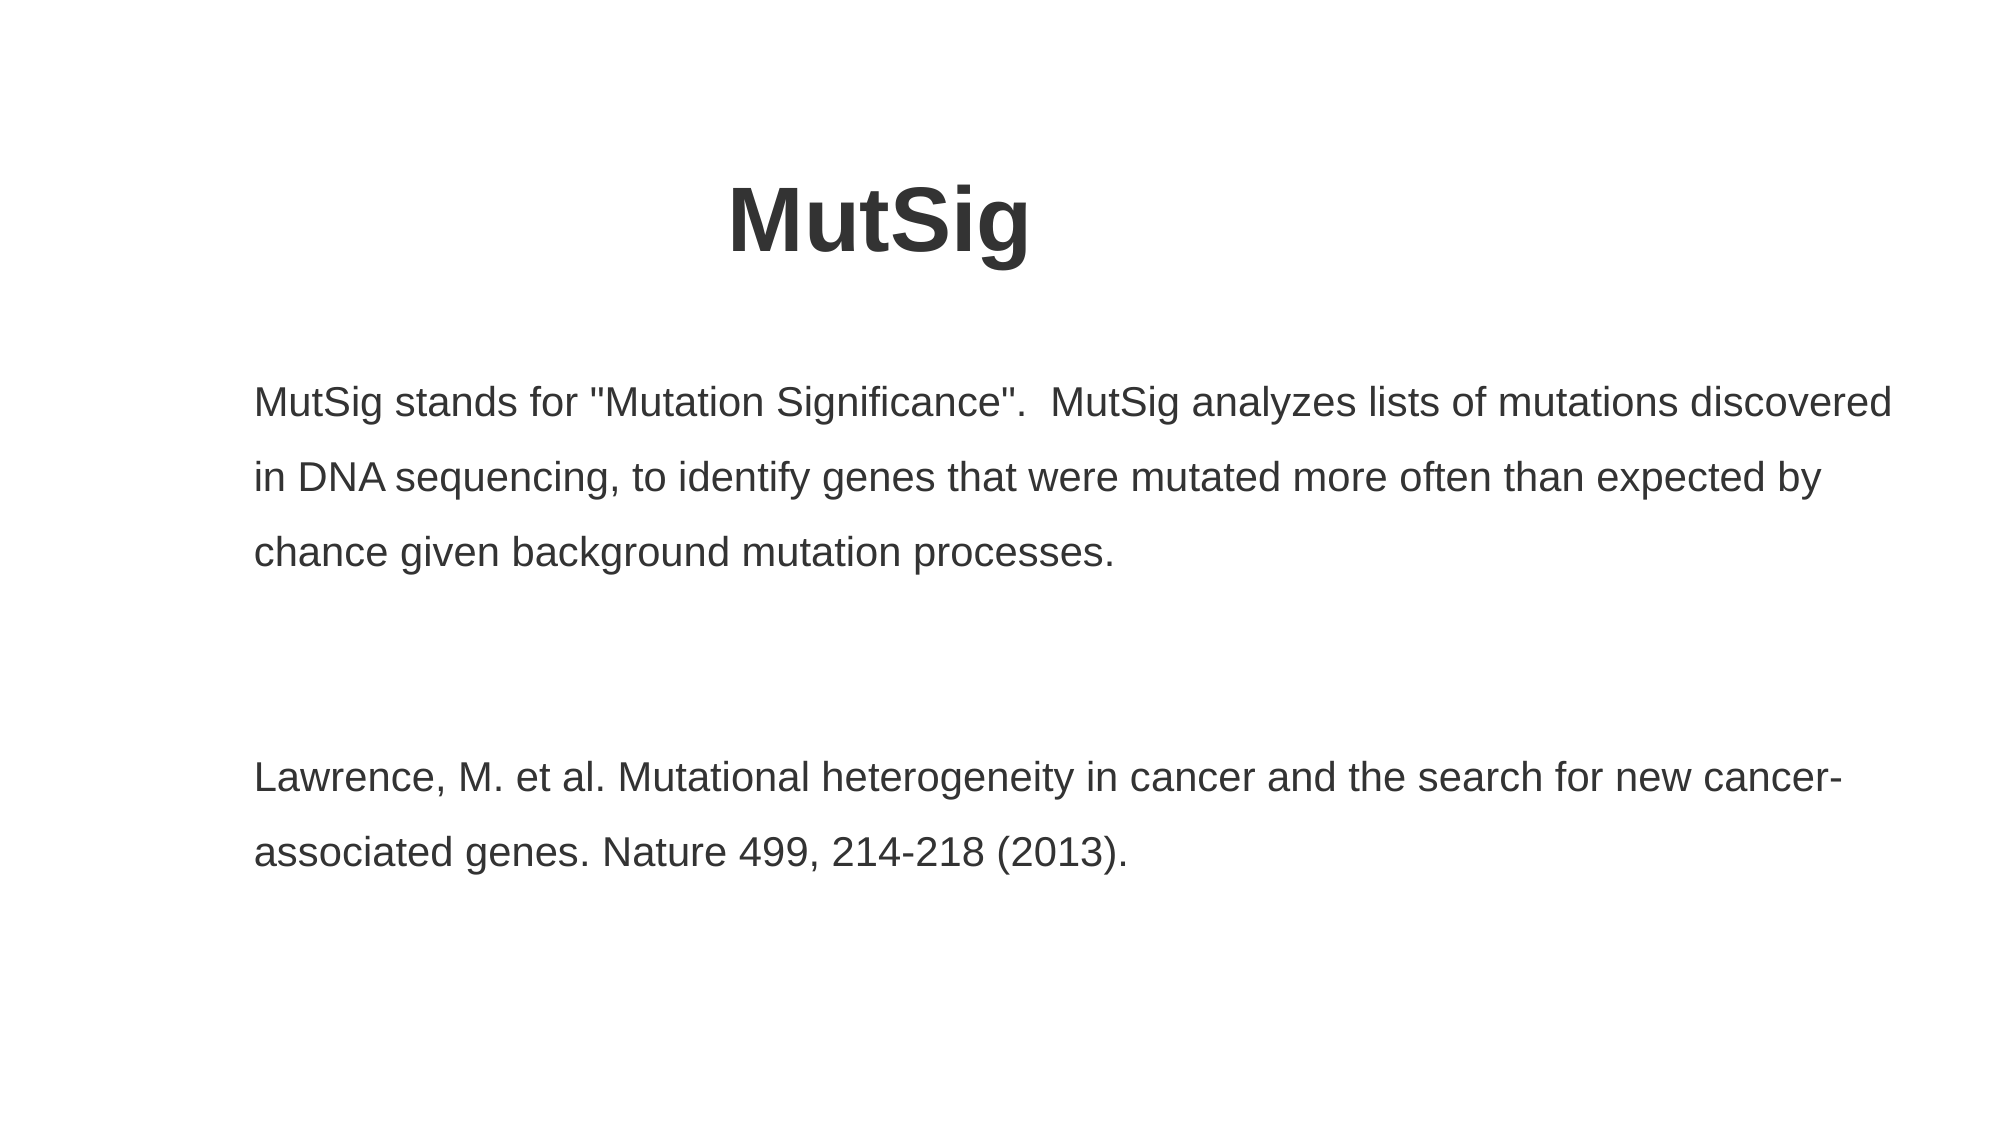

MutSig
MutSig stands for "Mutation Significance".  MutSig analyzes lists of mutations discovered in DNA sequencing, to identify genes that were mutated more often than expected by chance given background mutation processes.

Lawrence, M. et al. Mutational heterogeneity in cancer and the search for new cancer-associated genes. Nature 499, 214-218 (2013).